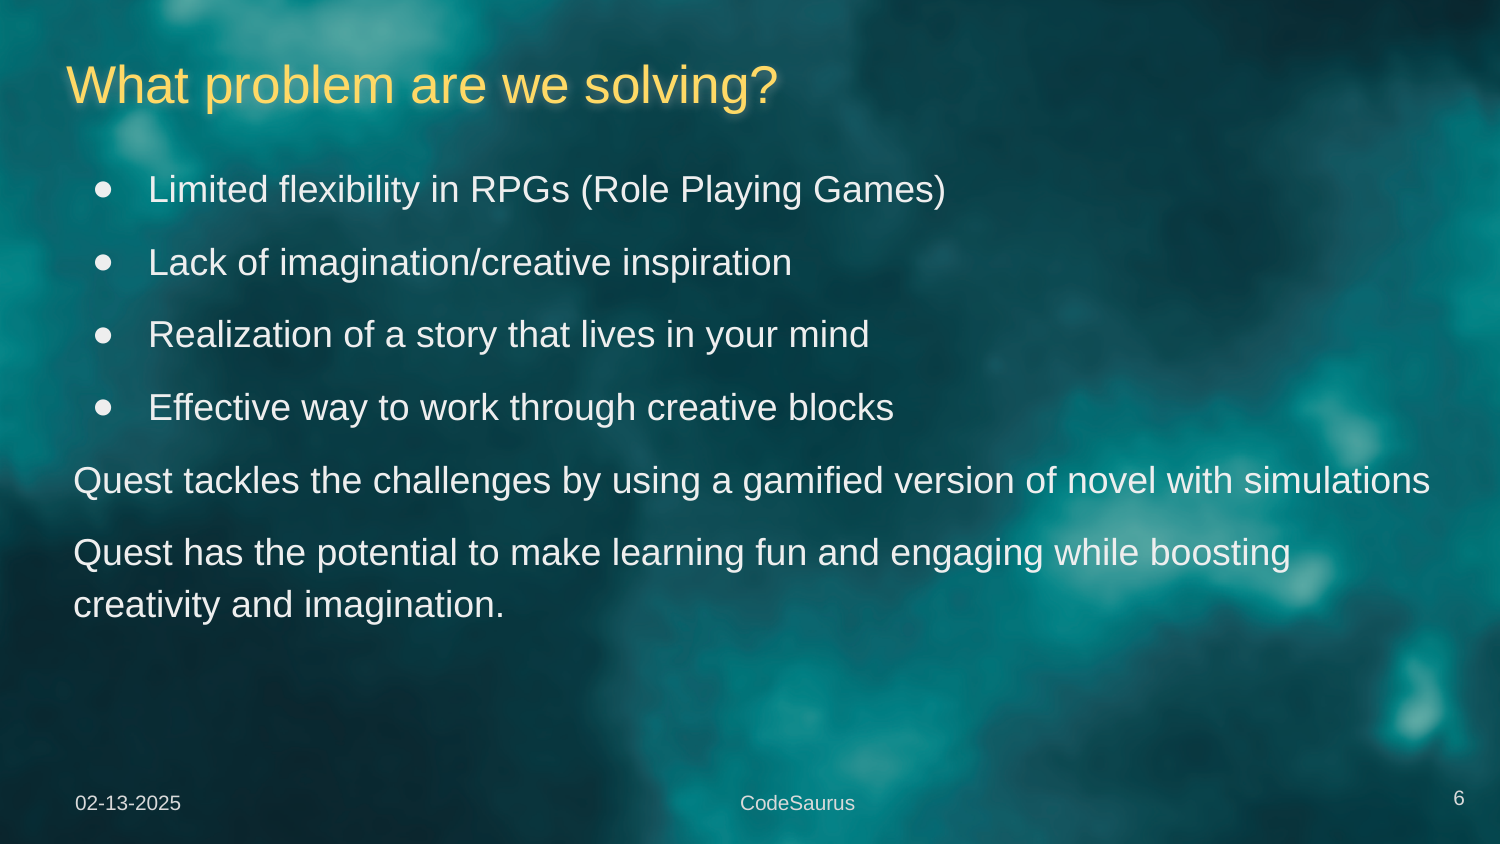

# What problem are we solving?
Limited flexibility in RPGs (Role Playing Games)
Lack of imagination/creative inspiration
Realization of a story that lives in your mind
Effective way to work through creative blocks
Quest tackles the challenges by using a gamified version of novel with simulations
Quest has the potential to make learning fun and engaging while boosting creativity and imagination.
6